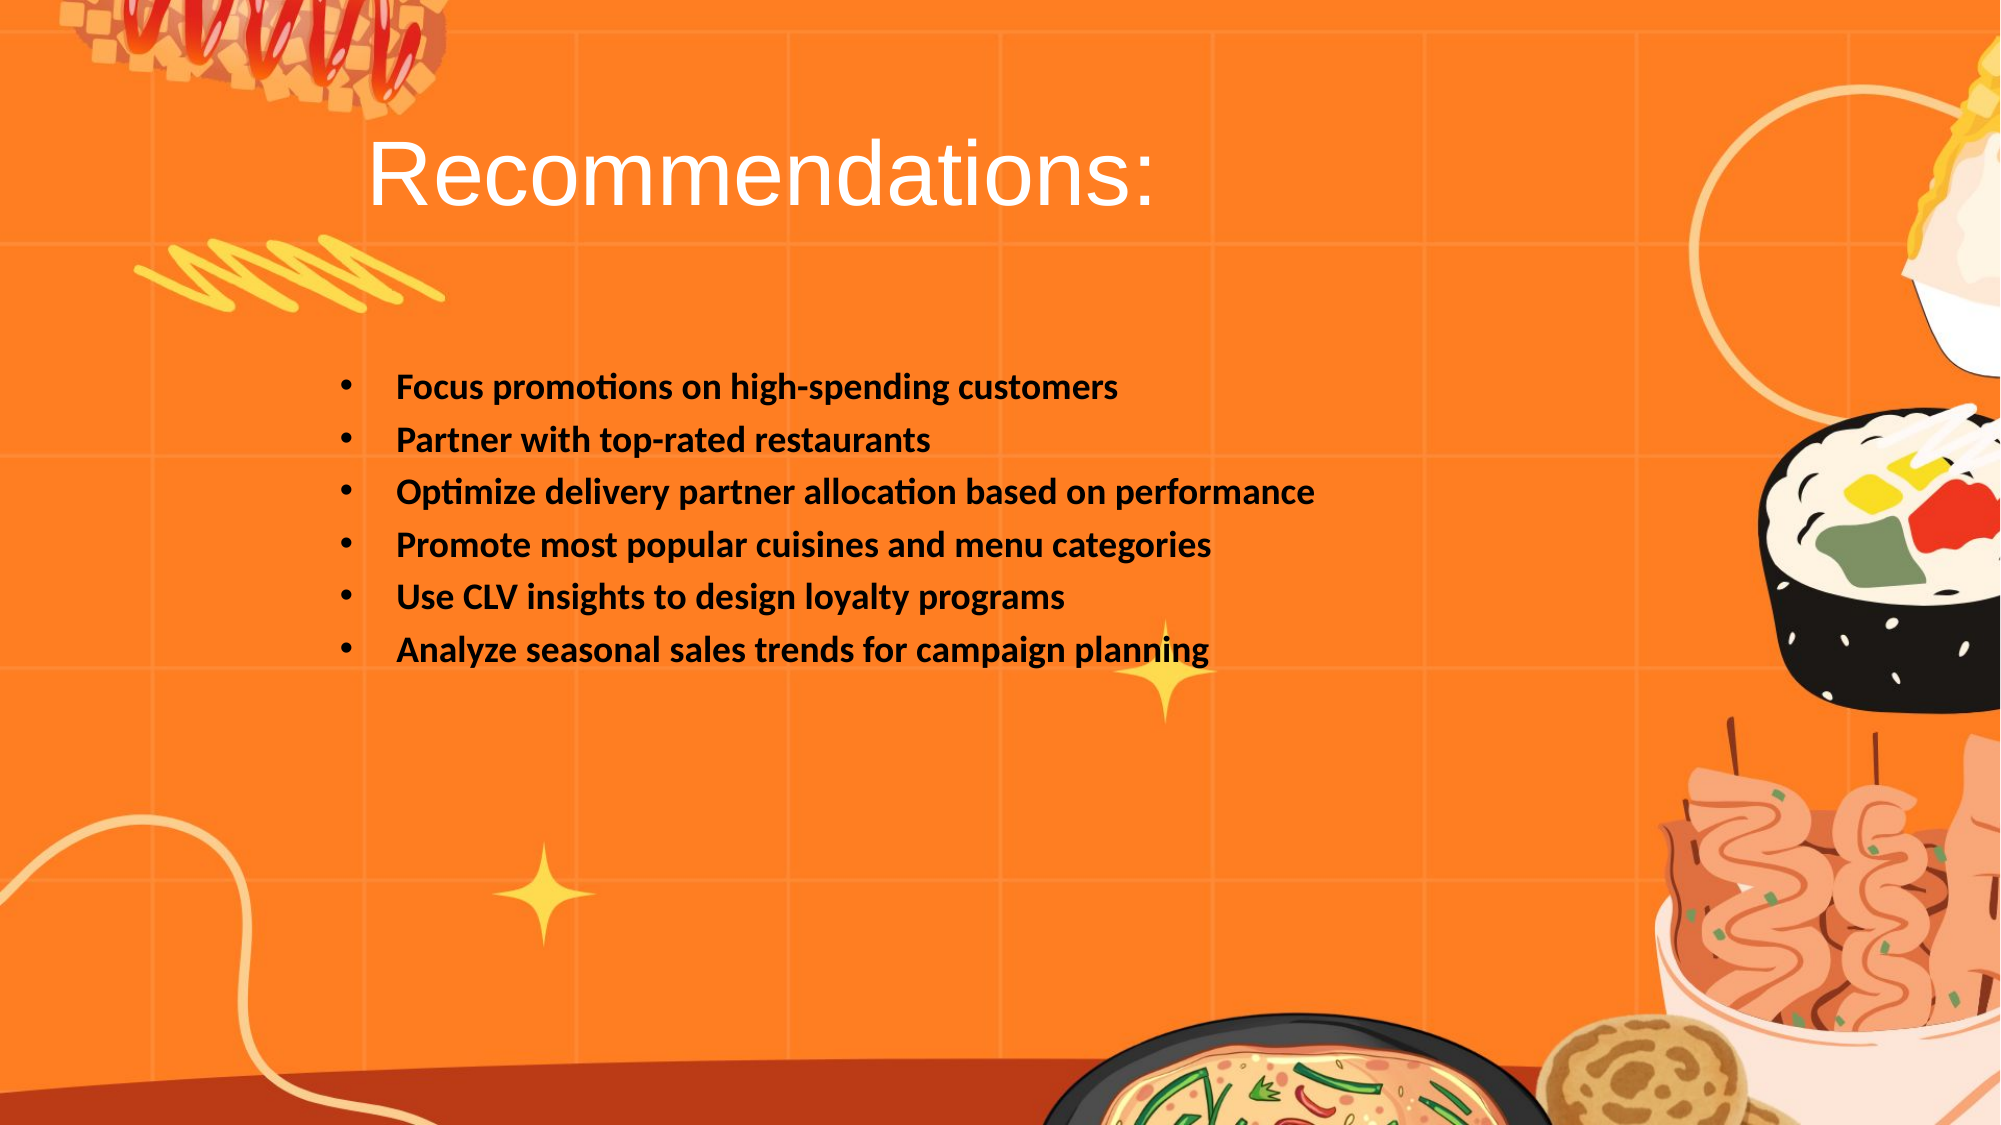

# Recommendations:
Focus promotions on high-spending customers
Partner with top-rated restaurants
Optimize delivery partner allocation based on performance
Promote most popular cuisines and menu categories
Use CLV insights to design loyalty programs
Analyze seasonal sales trends for campaign planning